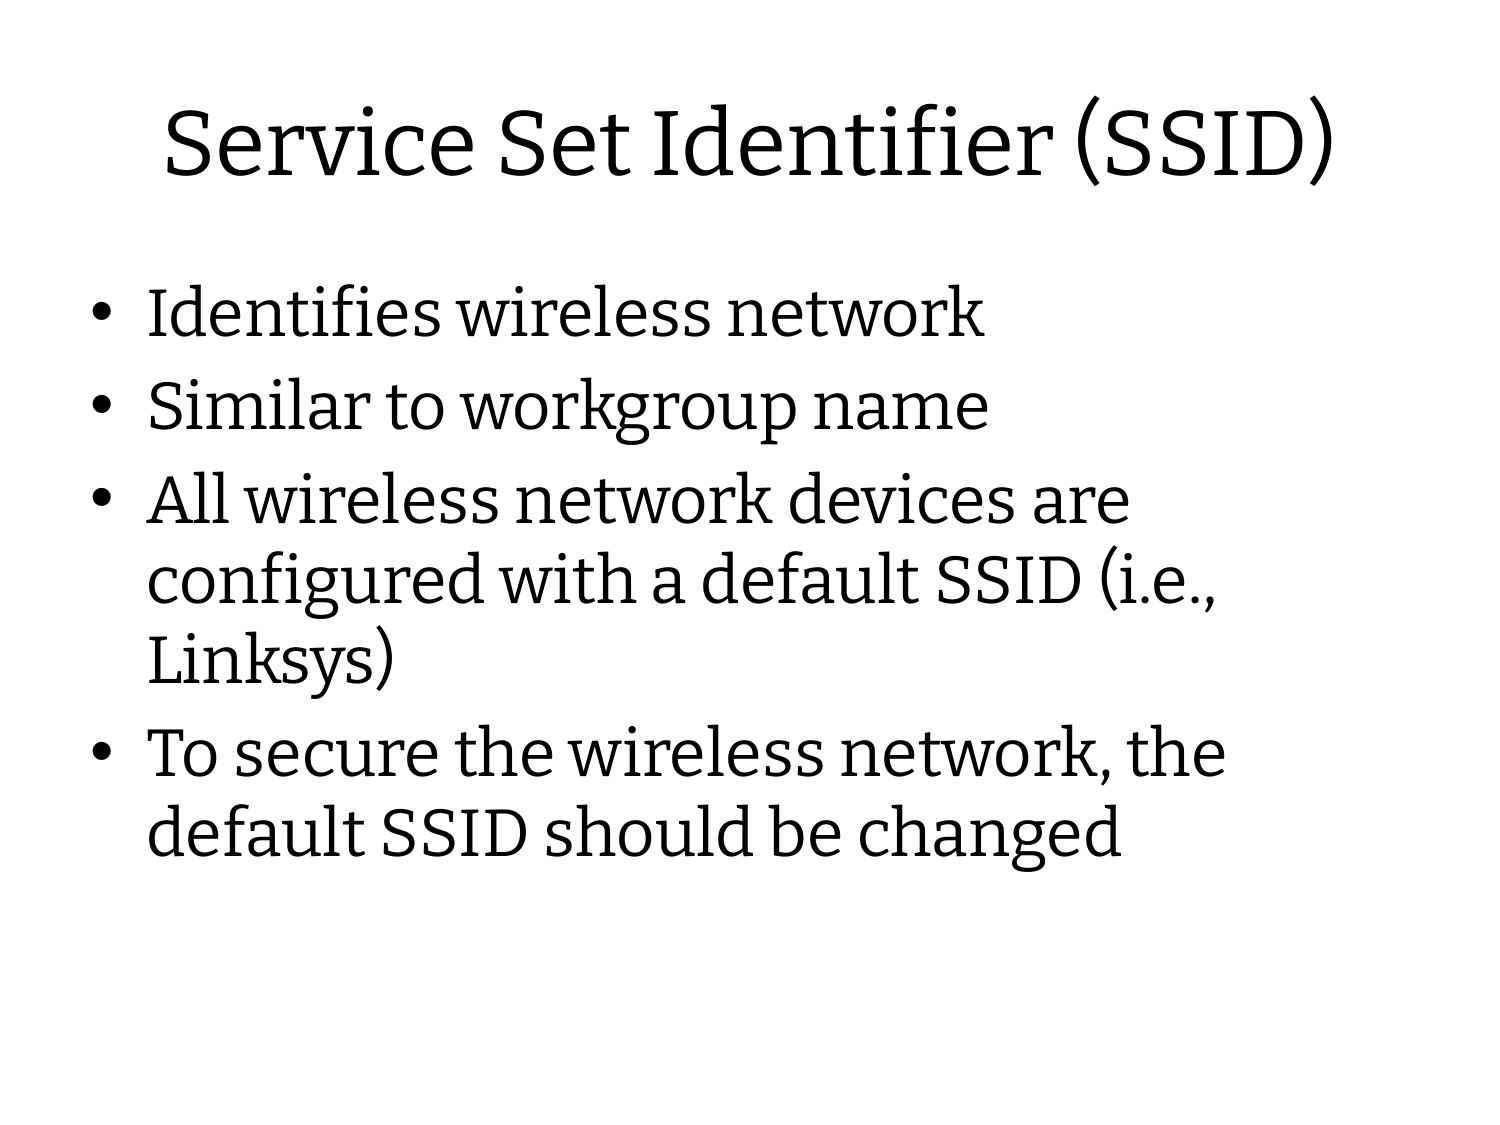

# Service Set Identifier (SSID)
Identifies wireless network
Similar to workgroup name
All wireless network devices are configured with a default SSID (i.e., Linksys)
To secure the wireless network, the default SSID should be changed